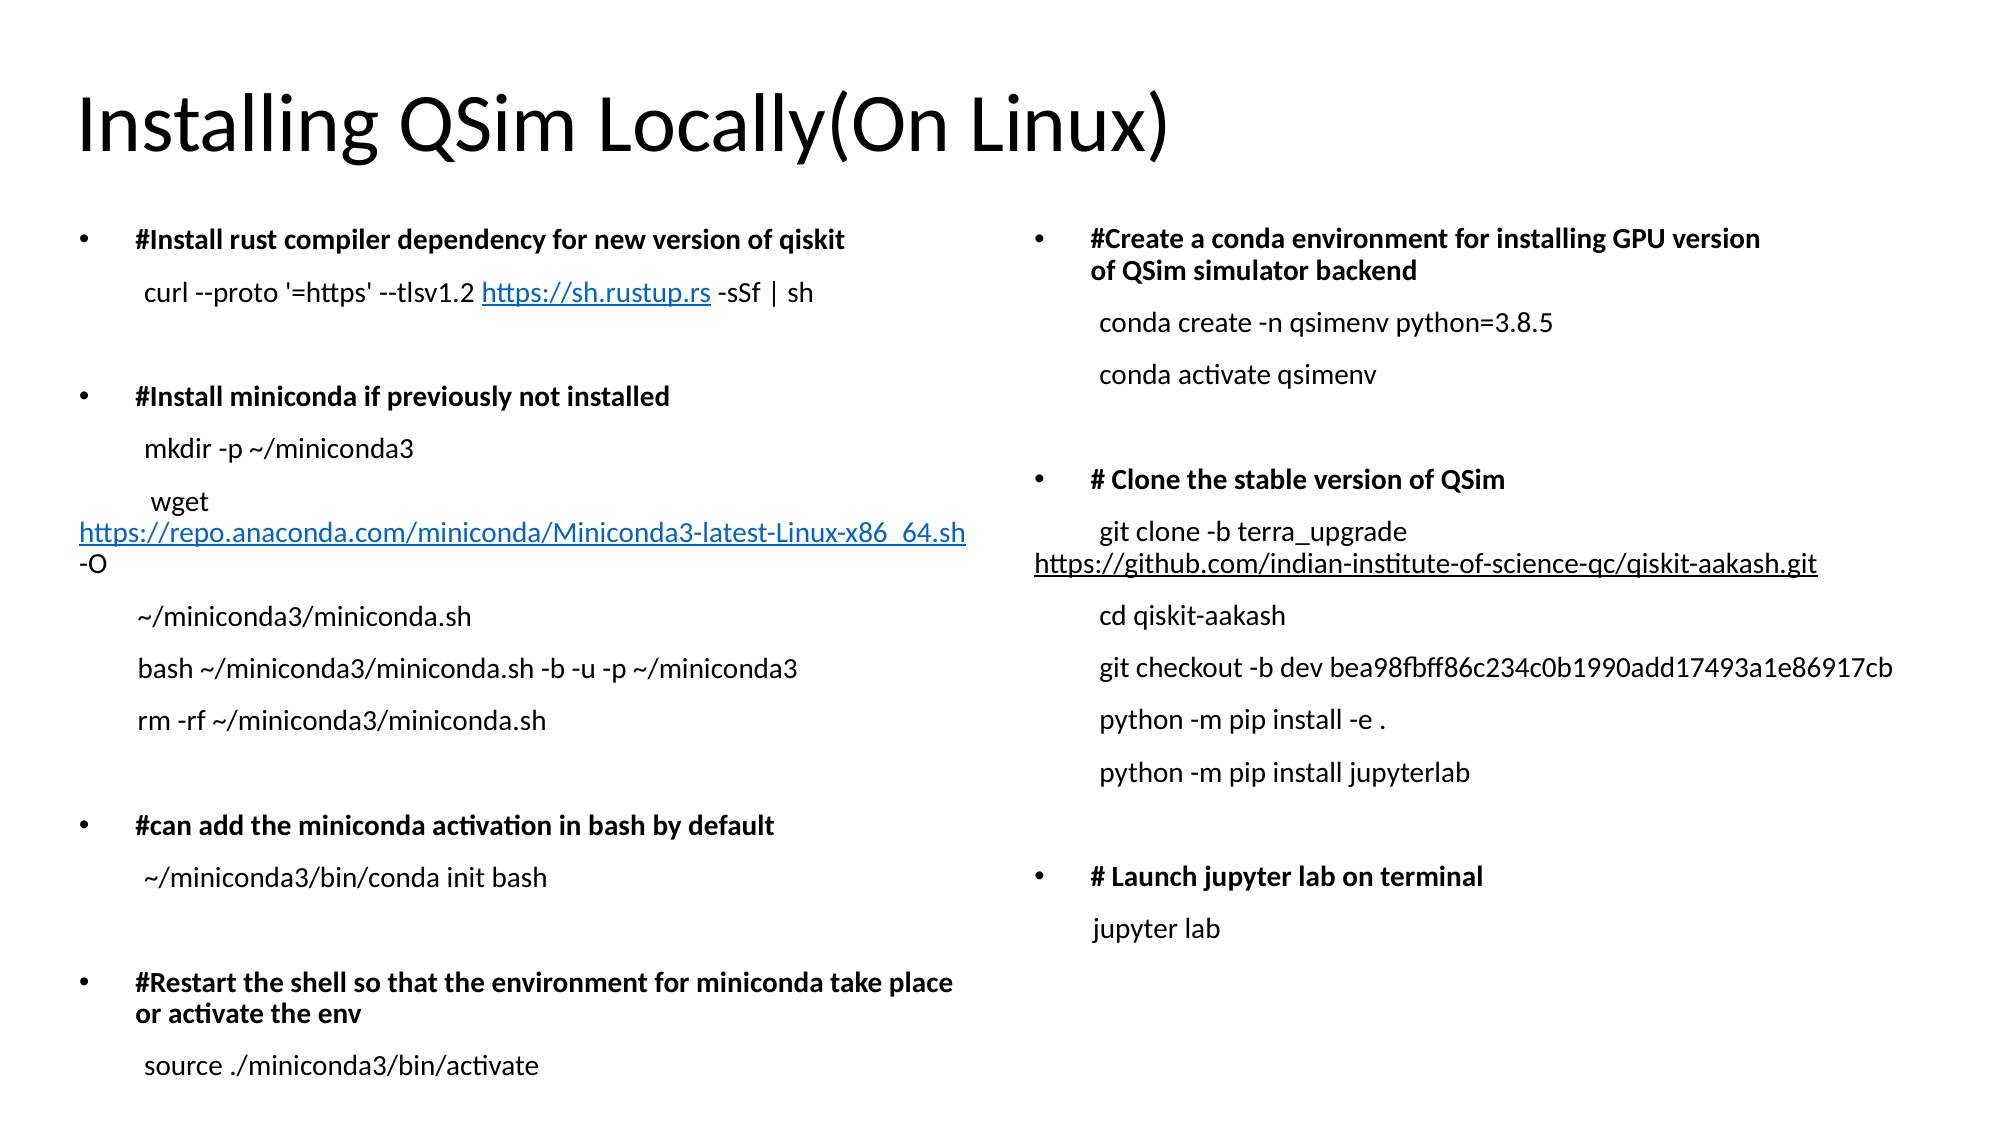

# Installing QSim Locally(On Linux)
#Create a conda environment for installing GPU version of QSim simulator backend
          conda create -n qsimenv python=3.8.5
          conda activate qsimenv

# Clone the stable version of QSim
          git clone -b terra_upgrade https://github.com/indian-institute-of-science-qc/qiskit-aakash.git
          cd qiskit-aakash
          git checkout -b dev bea98fbff86c234c0b1990add17493a1e86917cb
          python -m pip install -e .
          python -m pip install jupyterlab

# Launch jupyter lab on terminal
         jupyter lab
#Install rust compiler dependency for new version of qiskit
          curl --proto '=https' --tlsv1.2 https://sh.rustup.rs -sSf | sh

#Install miniconda if previously not installed
          mkdir -p ~/miniconda3
           wget https://repo.anaconda.com/miniconda/Miniconda3-latest-Linux-x86_64.sh -O
         ~/miniconda3/miniconda.sh
         bash ~/miniconda3/miniconda.sh -b -u -p ~/miniconda3
         rm -rf ~/miniconda3/miniconda.sh

#can add the miniconda activation in bash by default
          ~/miniconda3/bin/conda init bash

#Restart the shell so that the environment for miniconda take place or activate the env
          source ./miniconda3/bin/activate